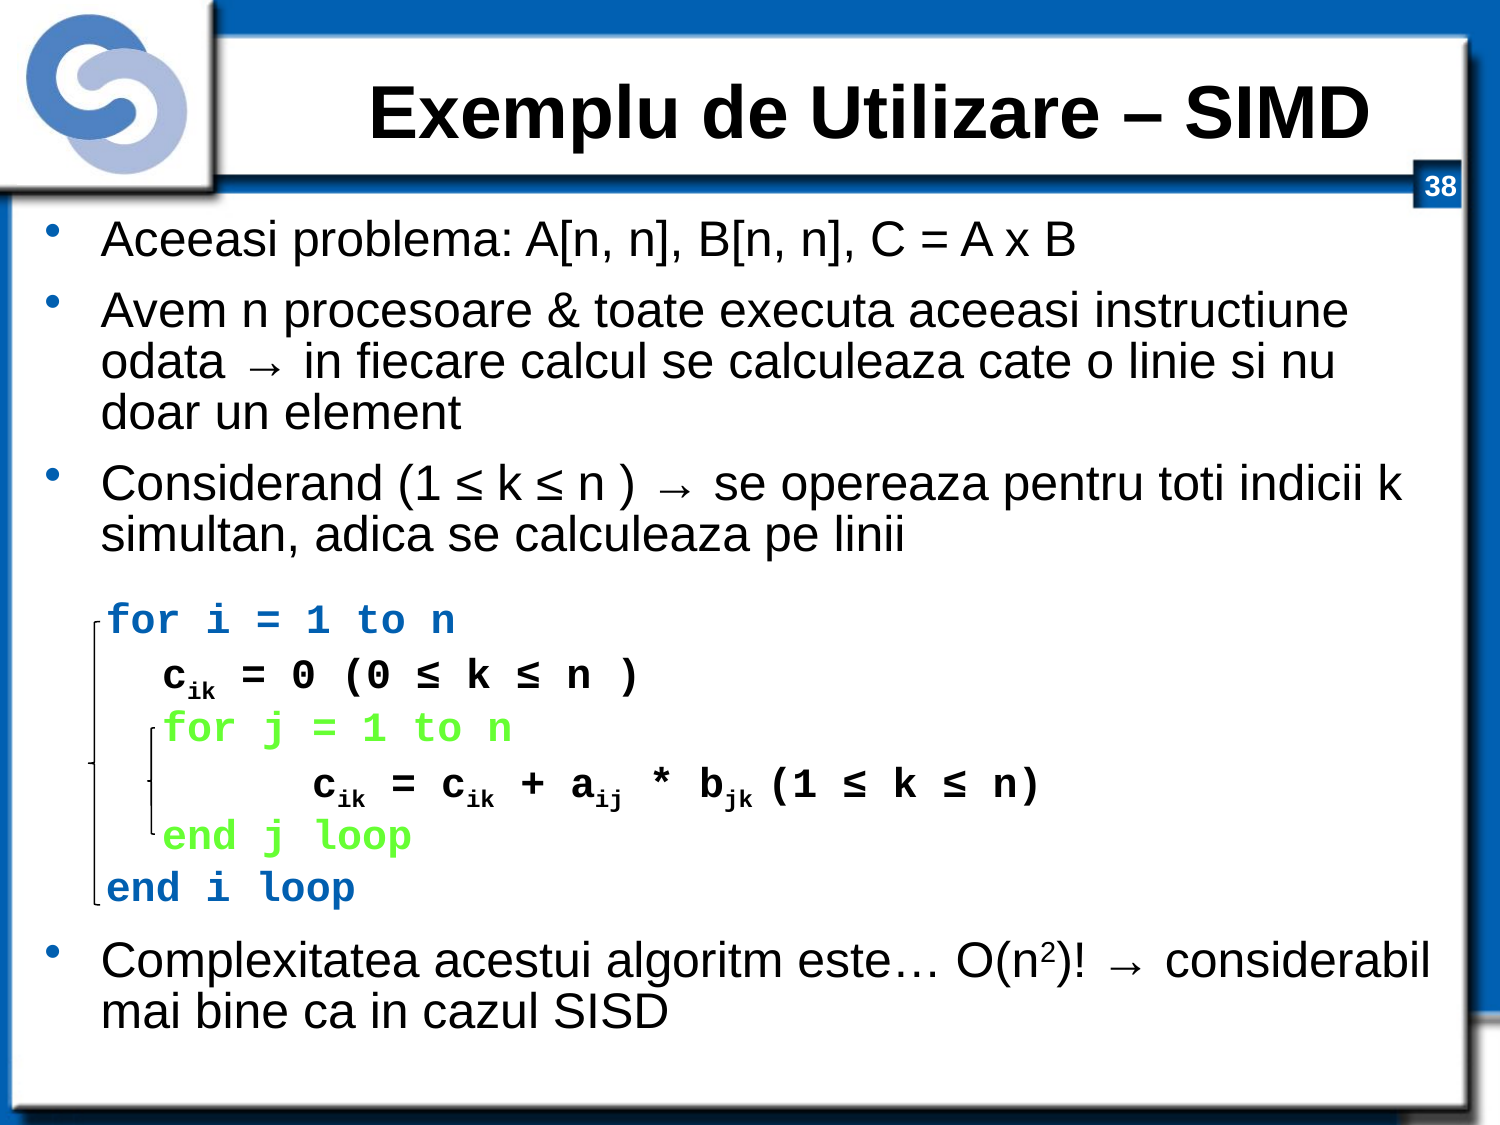

# Exemplu de Utilizare – SIMD
Aceeasi problema: A[n, n], B[n, n], C = A x B
Avem n procesoare & toate executa aceeasi instructiune odata → in fiecare calcul se calculeaza cate o linie si nu doar un element
Considerand (1 ≤ k ≤ n ) → se opereaza pentru toti indicii k simultan, adica se calculeaza pe linii

Complexitatea acestui algoritm este… O(n2)! → considerabil mai bine ca in cazul SISD
for i = 1 to n
	cik = 0 (0 ≤ k ≤ n )
	for j = 1 to n
		cik = cik + aij * bjk (1 ≤ k ≤ n)
	end j loop
end i loop